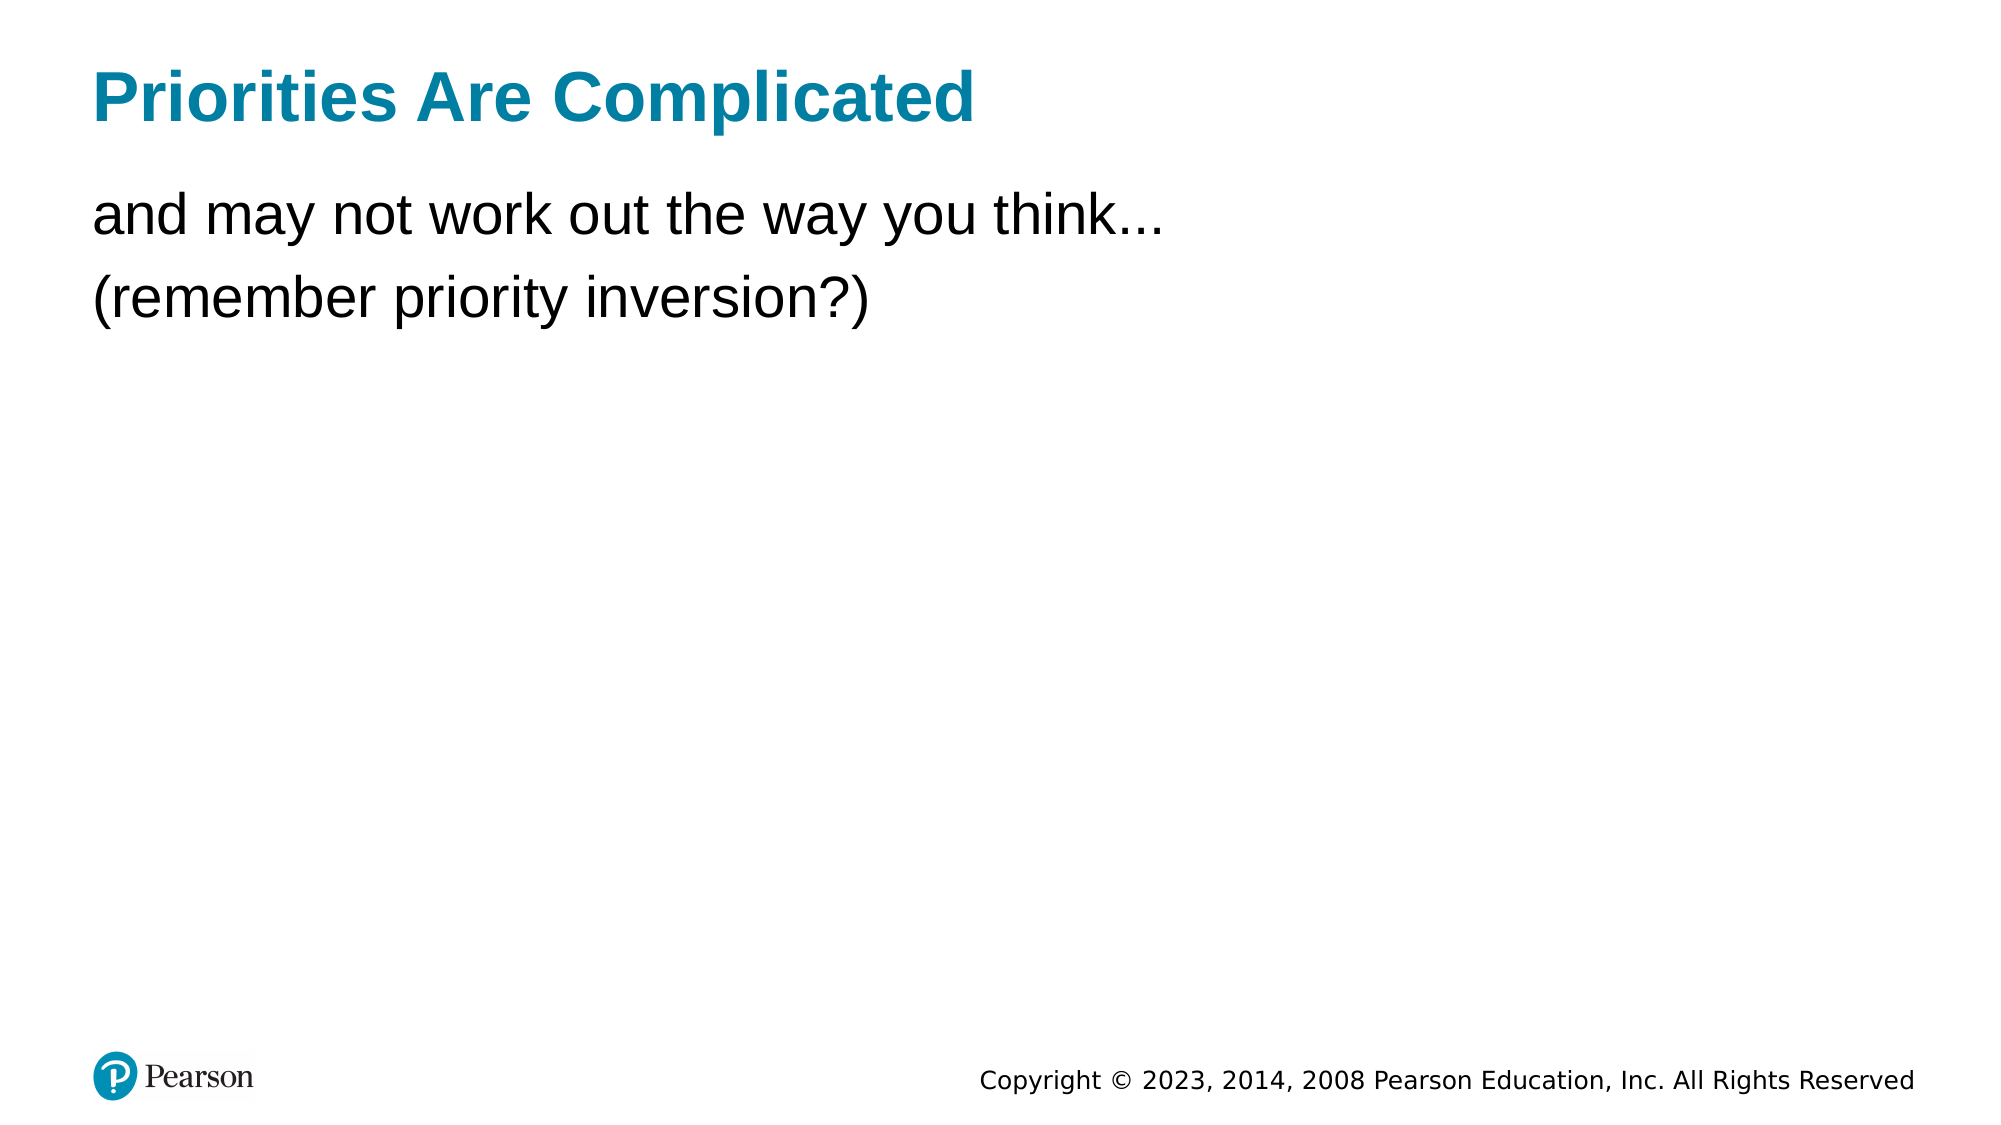

# Priorities Are Complicated
and may not work out the way you think...
(remember priority inversion?)